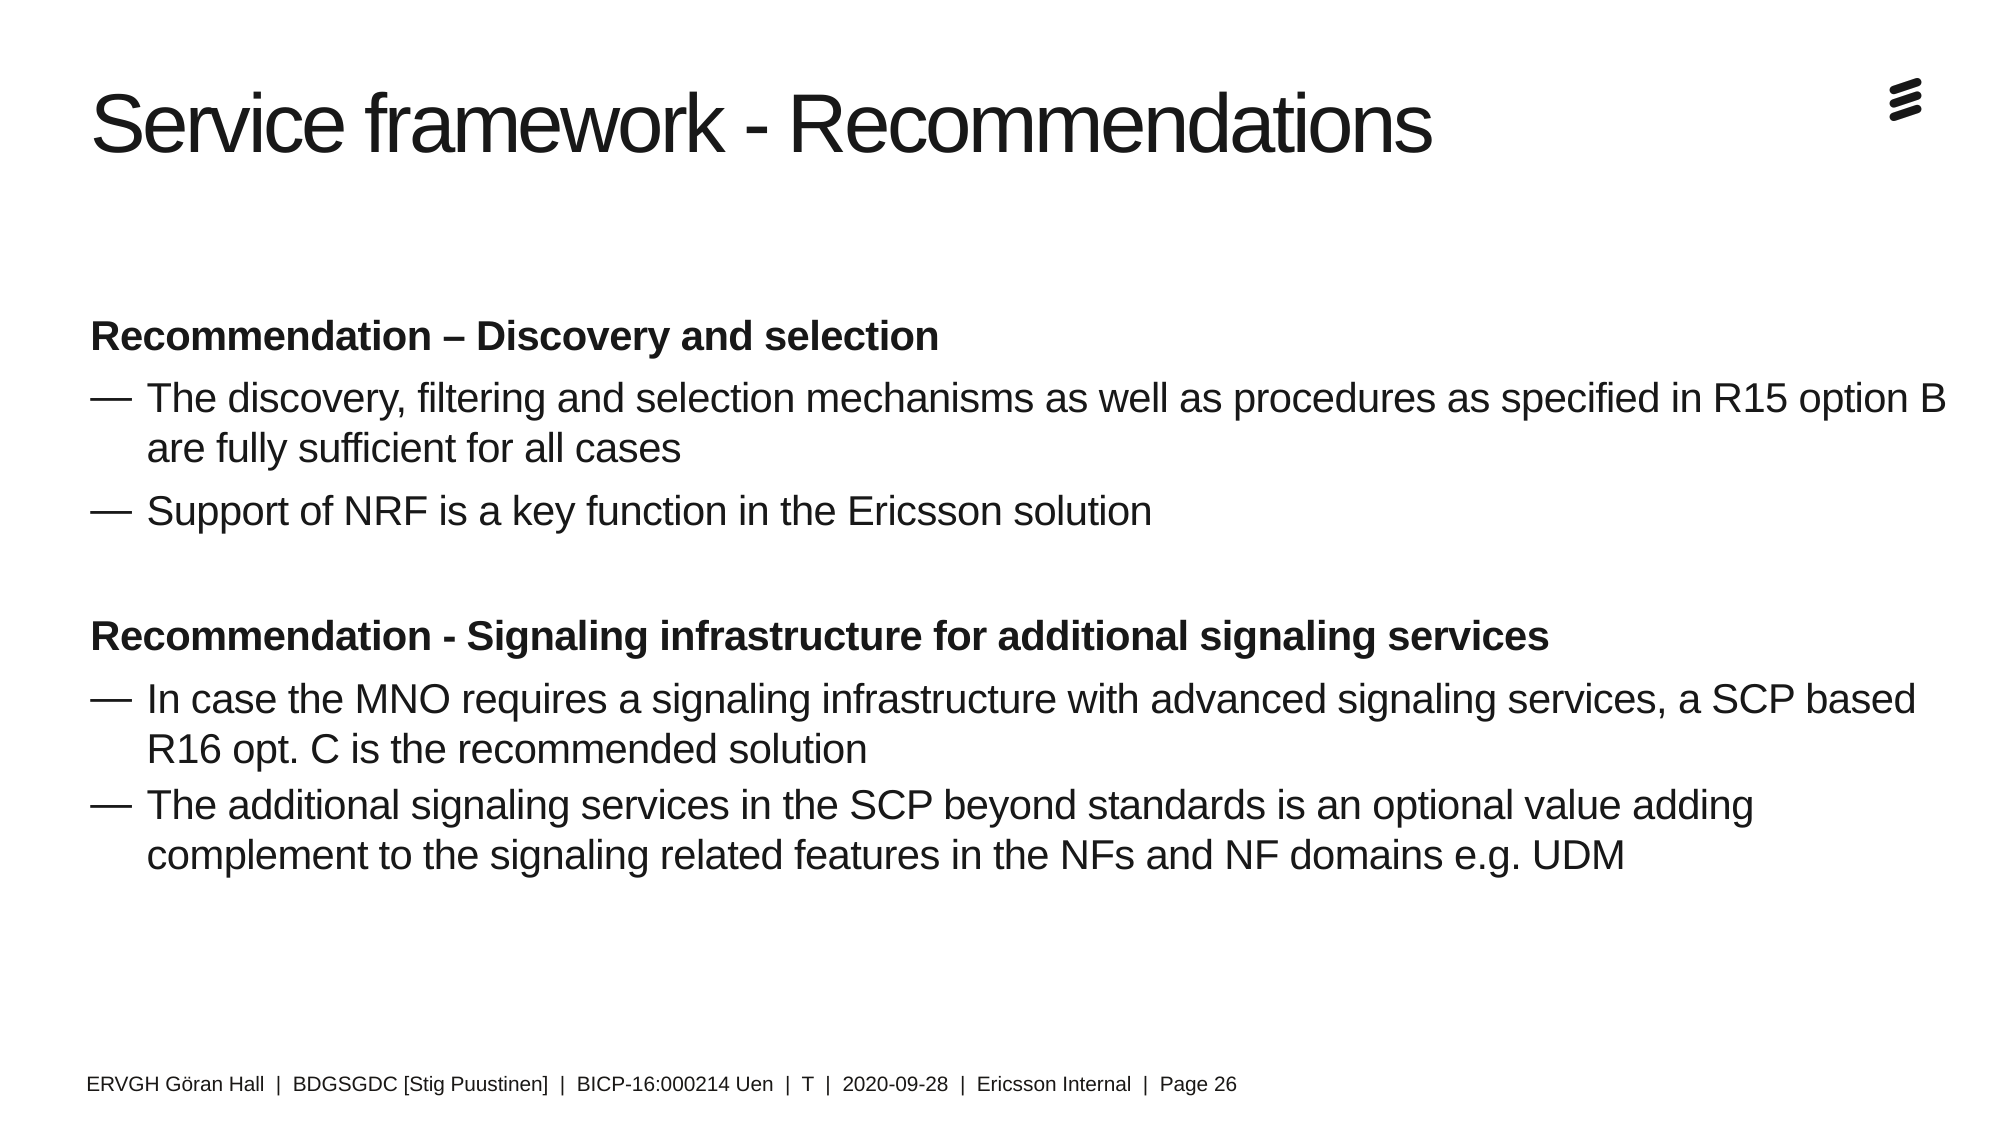

# Service framework - Recommendations
Recommendation – Discovery and selection
The discovery, filtering and selection mechanisms as well as procedures as specified in R15 option B are fully sufficient for all cases
Support of NRF is a key function in the Ericsson solution

Recommendation - Signaling infrastructure for additional signaling services
In case the MNO requires a signaling infrastructure with advanced signaling services, a SCP based R16 opt. C is the recommended solution
The additional signaling services in the SCP beyond standards is an optional value adding complement to the signaling related features in the NFs and NF domains e.g. UDM